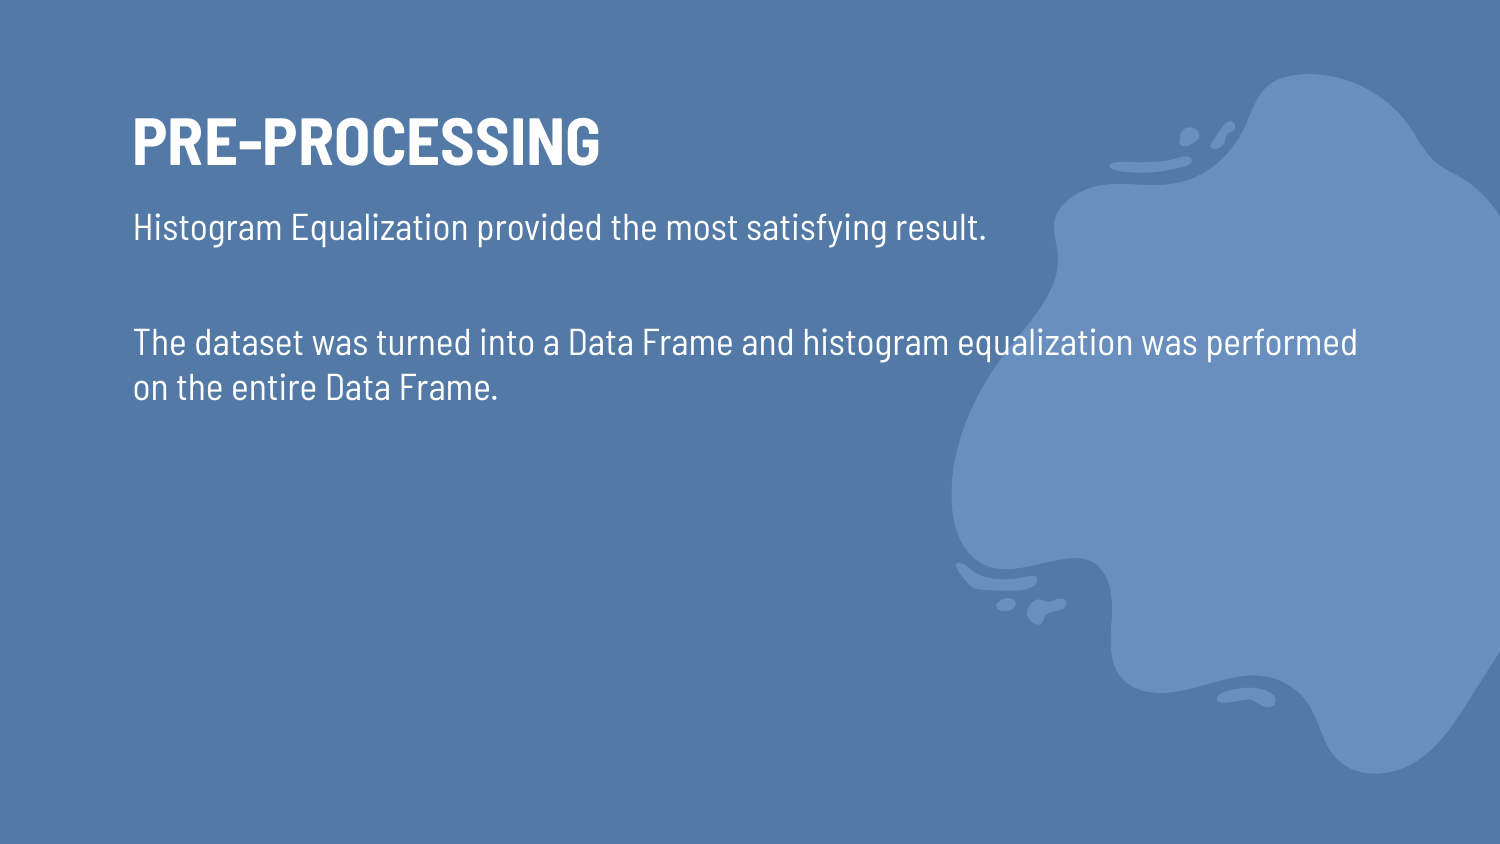

# PRE-PROCESSING
Histogram Equalization provided the most satisfying result.

The dataset was turned into a Data Frame and histogram equalization was performed on the entire Data Frame.